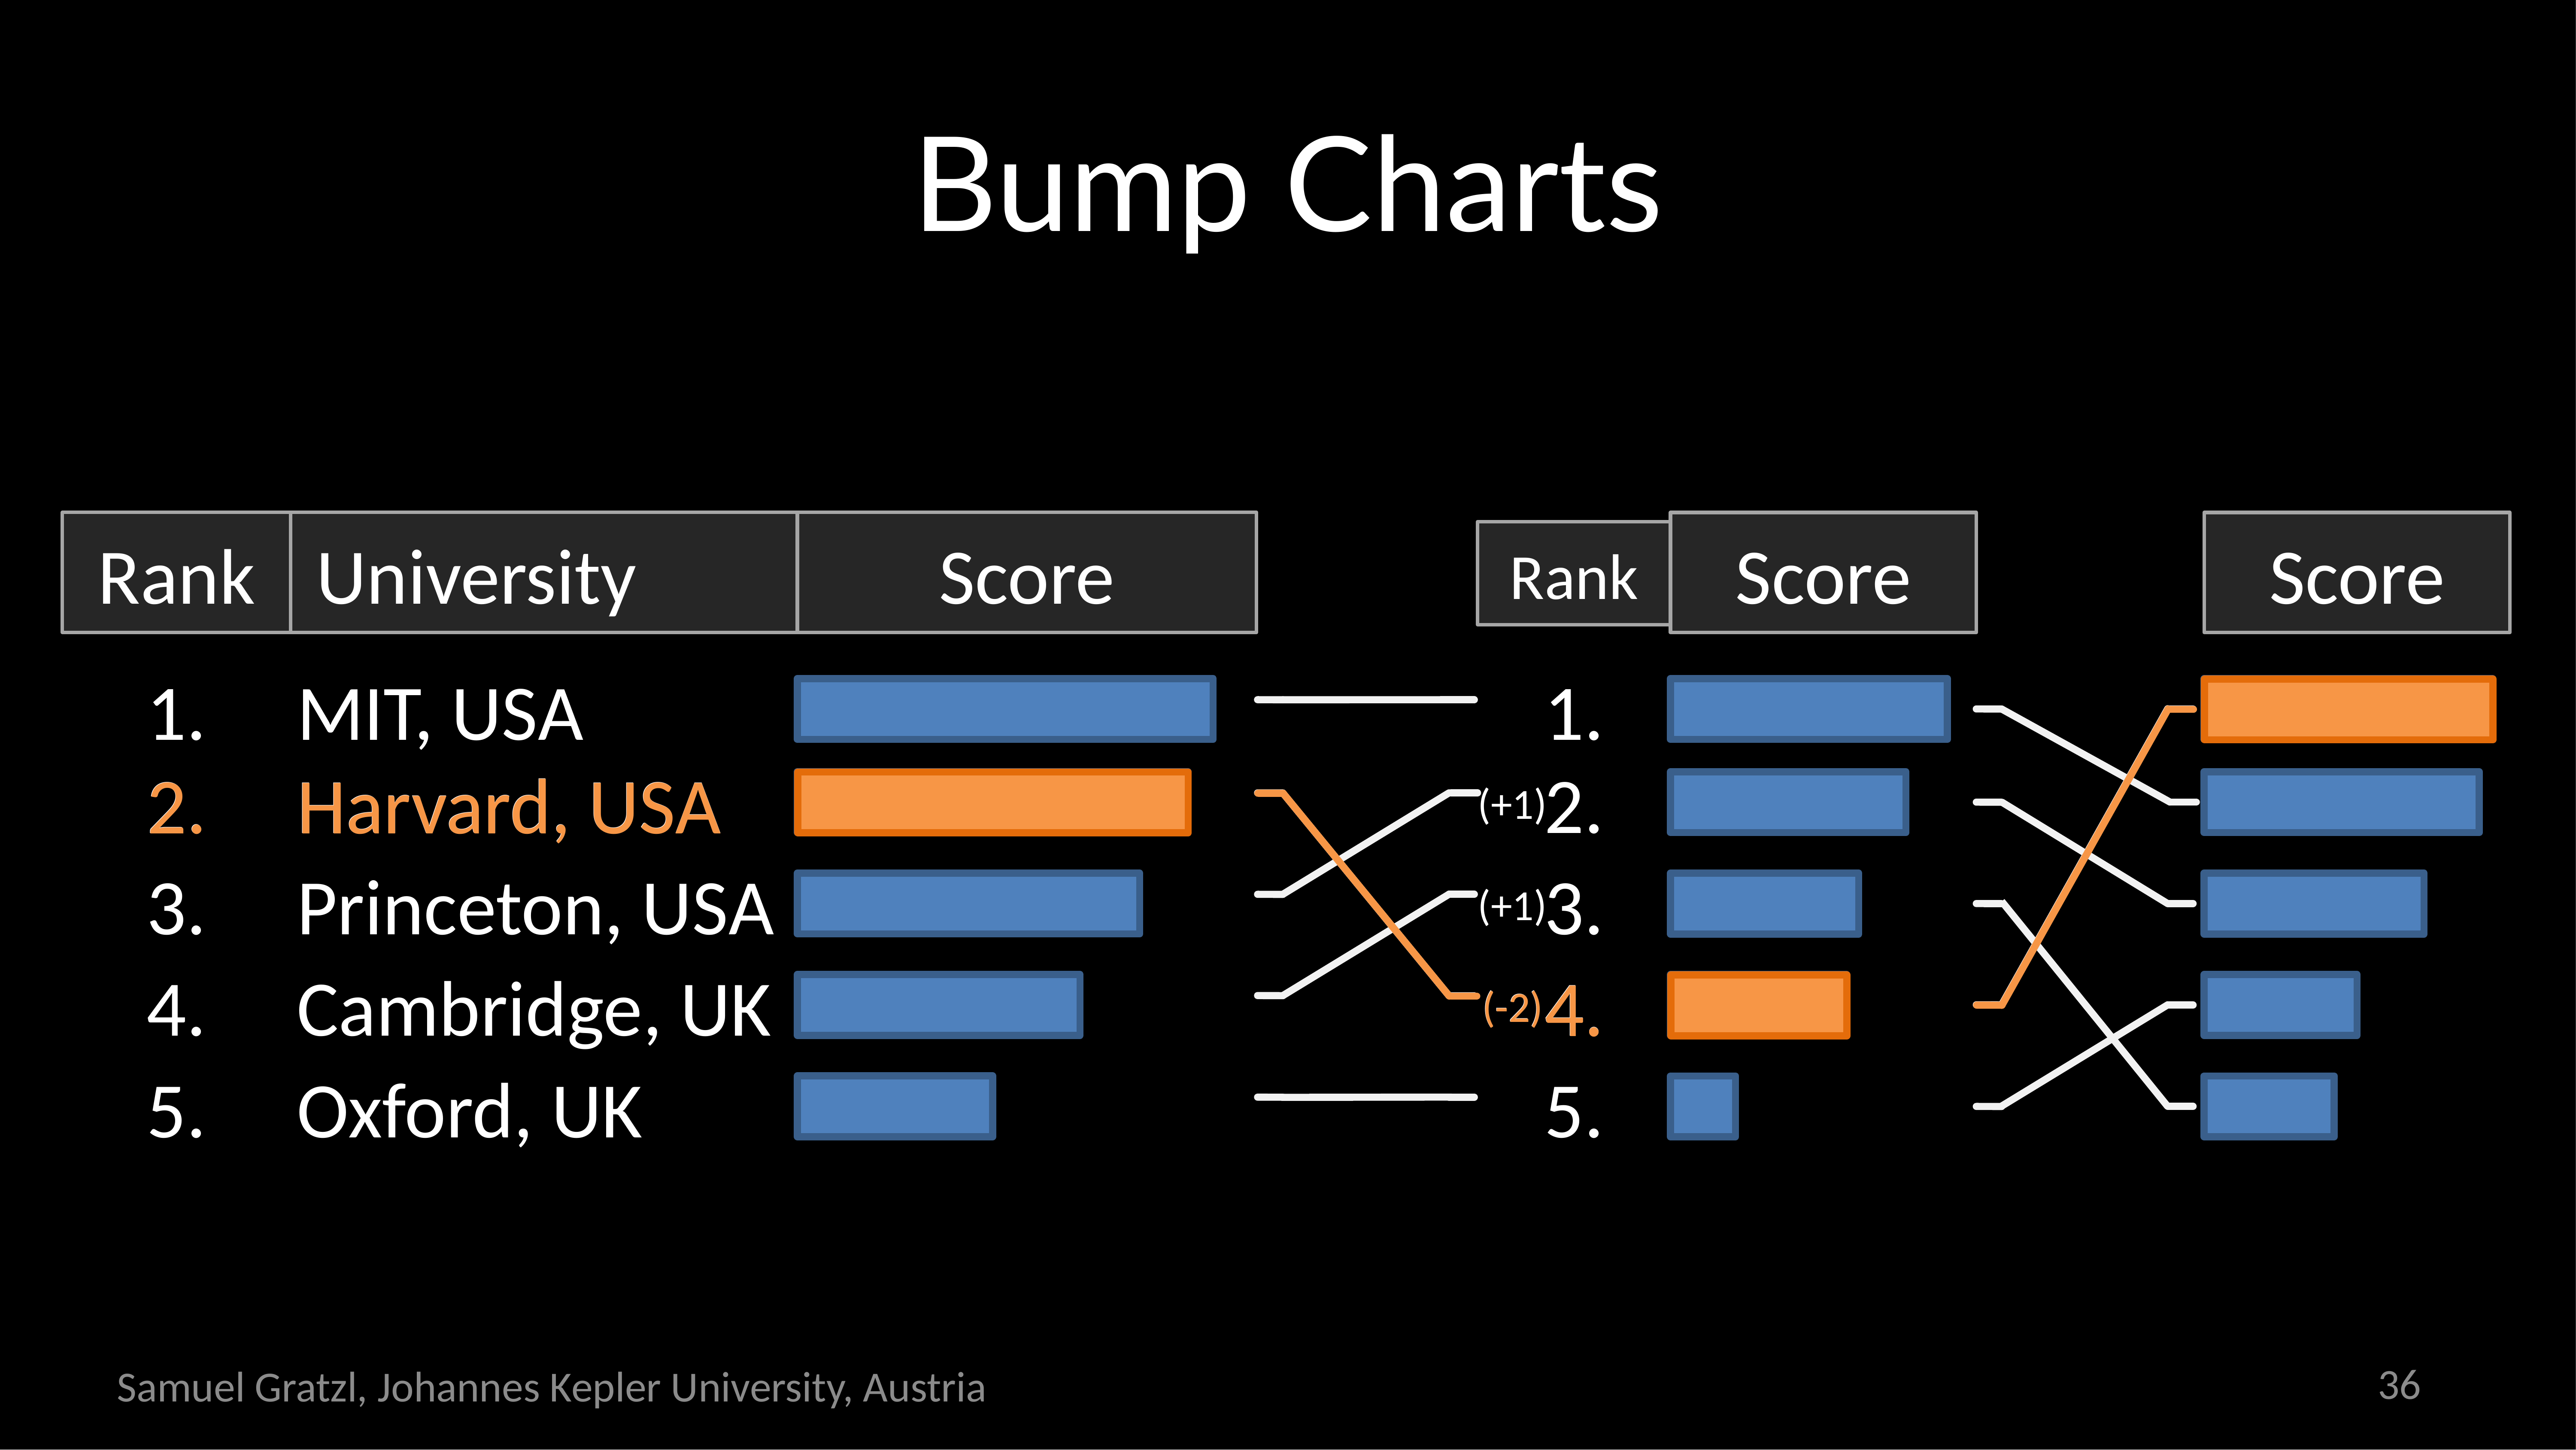

# Bump Charts
Rank
University
Score
Rank
Score
Score
1.
MIT, USA
1.

2.
Harvard, USA

(-2)
4.

2.
Harvard, USA

4.

(-2)

2.

(+1)
3.
Princeton, USA
3.

(+1)
4.
Cambridge, UK

5.
Oxford, UK
5.

36
Samuel Gratzl, Johannes Kepler University, Austria